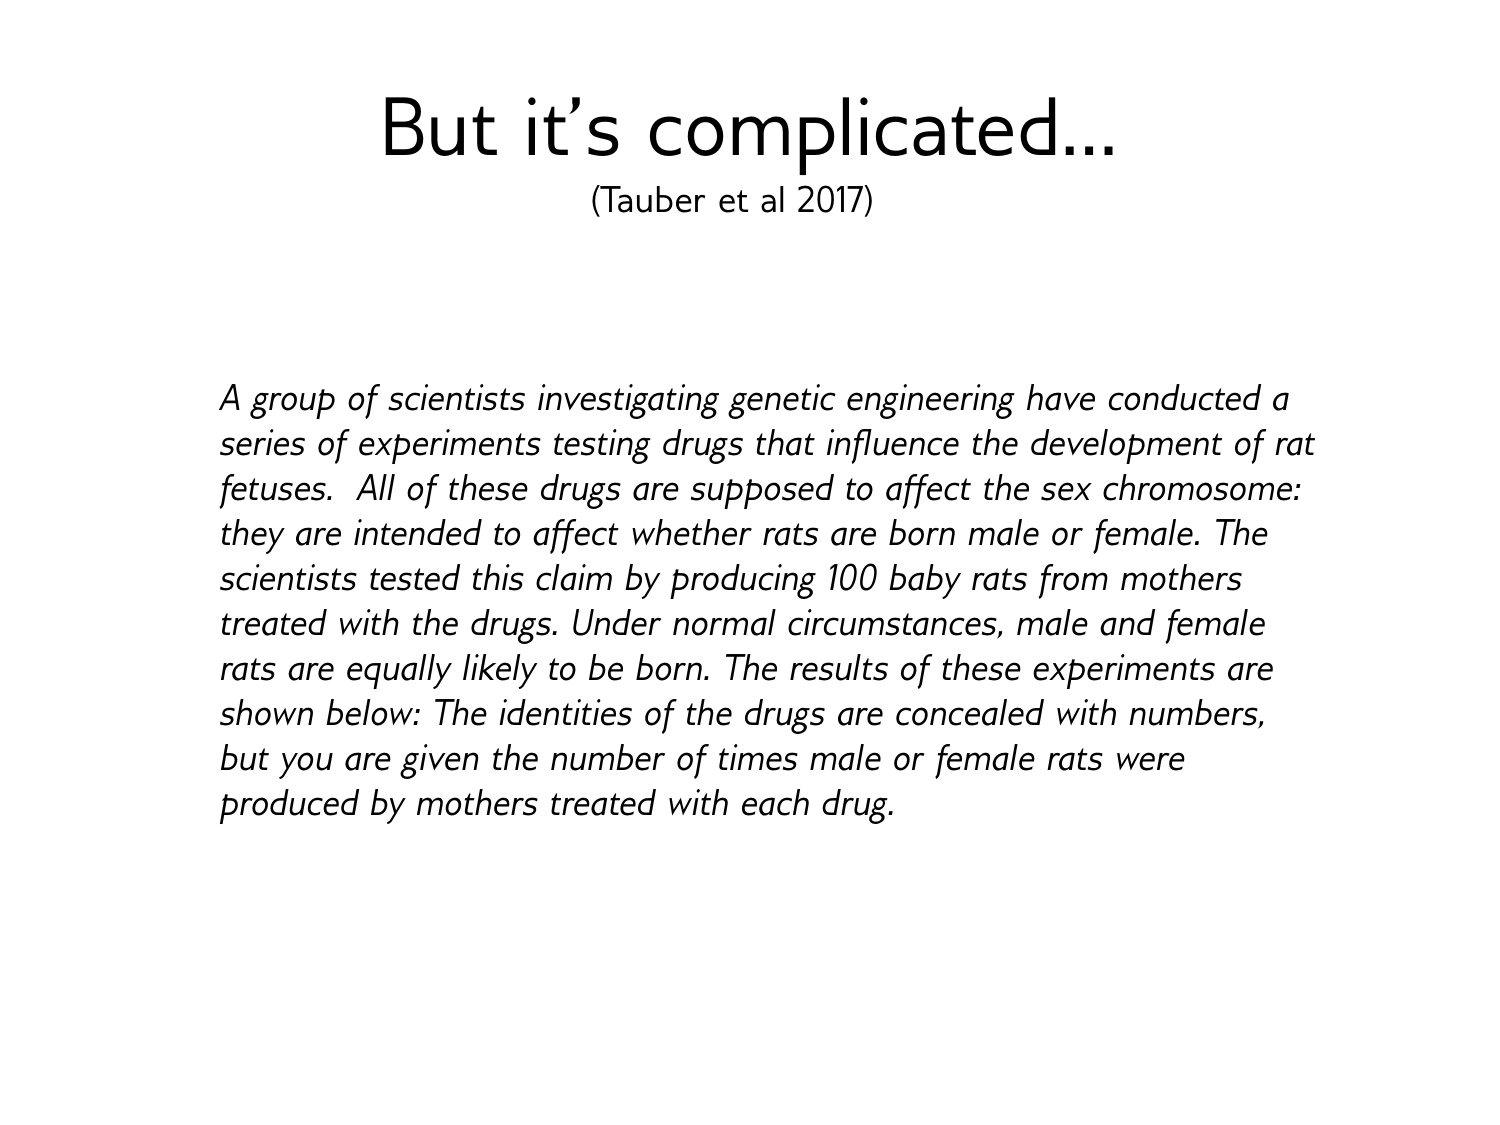

# But it’s complicated…
(Tauber et al 2017)
A group of scientists investigating genetic engineering have conducted a series of experiments testing drugs that influence the development of rat fetuses.  All of these drugs are supposed to affect the sex chromosome: they are intended to affect whether rats are born male or female. The scientists tested this claim by producing 100 baby rats from mothers treated with the drugs. Under normal circumstances, male and female rats are equally likely to be born. The results of these experiments are shown below: The identities of the drugs are concealed with numbers, but you are given the number of times male or female rats were produced by mothers treated with each drug.